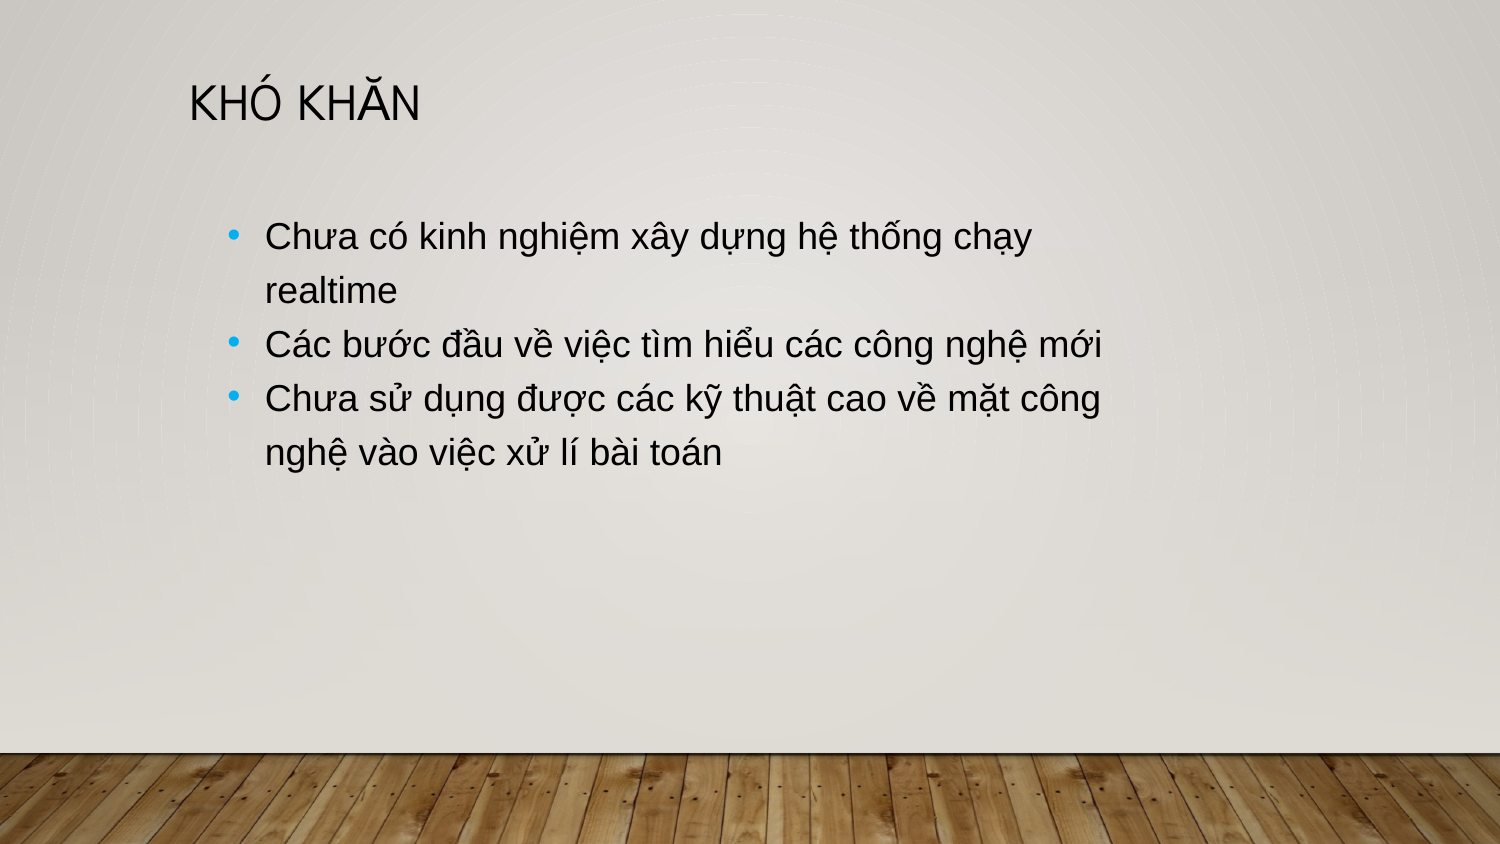

# KHÓ KHĂN
Chưa có kinh nghiệm xây dựng hệ thống chạy realtime
Các bước đầu về việc tìm hiểu các công nghệ mới
Chưa sử dụng được các kỹ thuật cao về mặt công nghệ vào việc xử lí bài toán